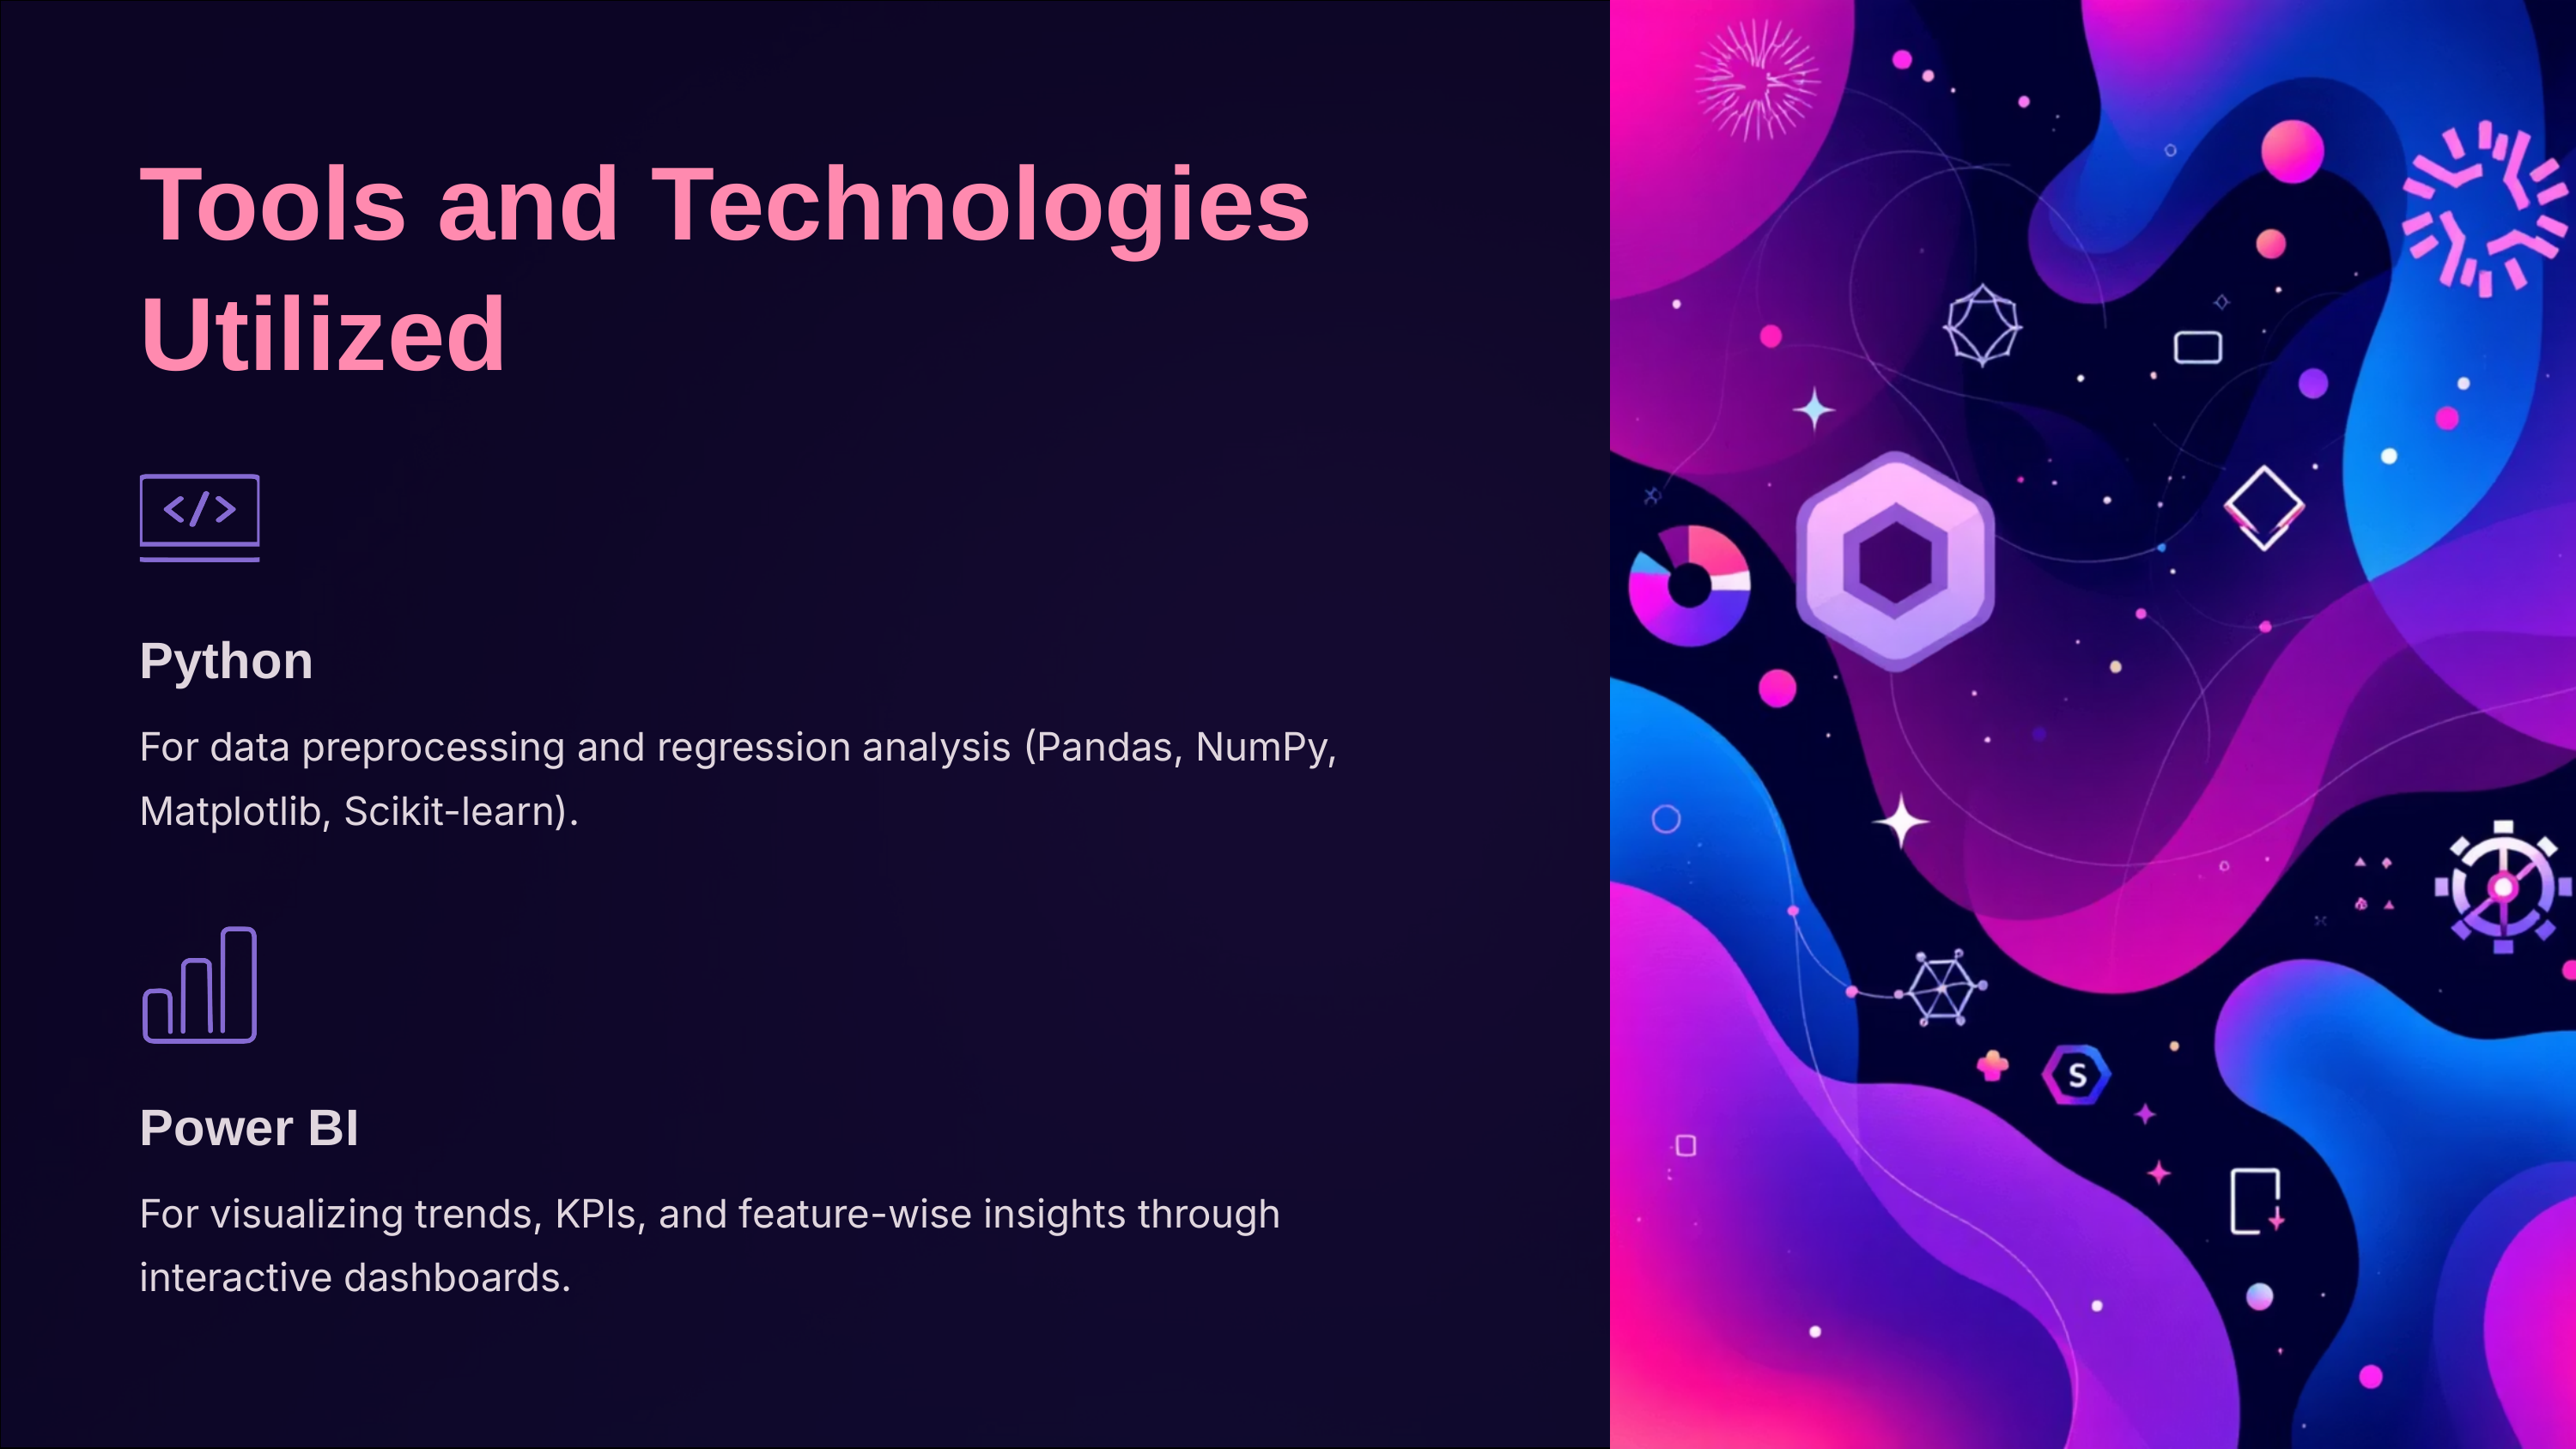

Tools and Technologies Utilized

Python
For data preprocessing and regression analysis (Pandas, NumPy, Matplotlib, Scikit-learn).

Power BI
For visualizing trends, KPIs, and feature-wise insights through interactive dashboards.